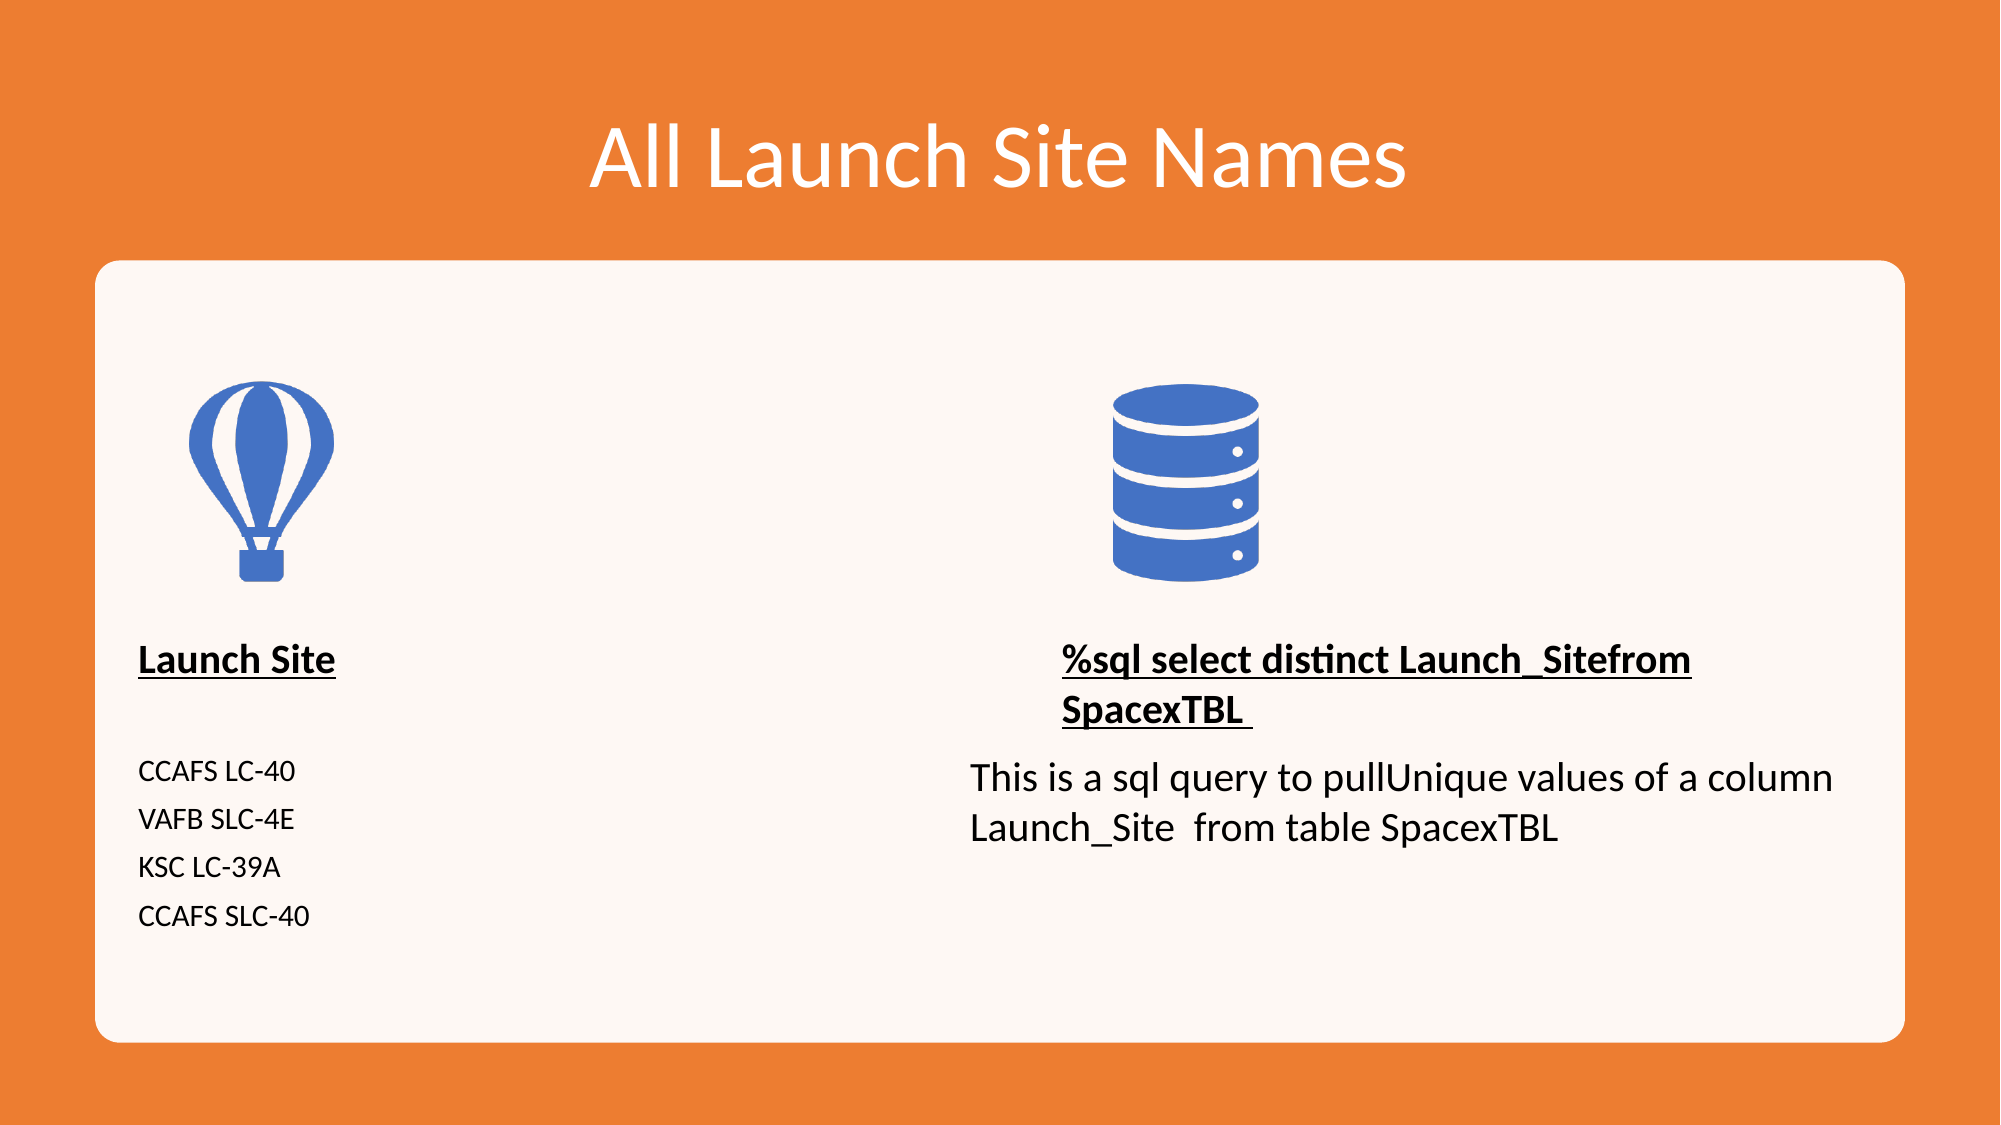

All Launch Site Names

Launch Site
CCAFS LC-40
VAFB SLC-4E
KSC LC-39A
CCAFS SLC-40
%sql select distinct Launch_Sitefrom SpacexTBL
This is a sql query to pullUnique values of a column Launch_Site  from table SpacexTBL